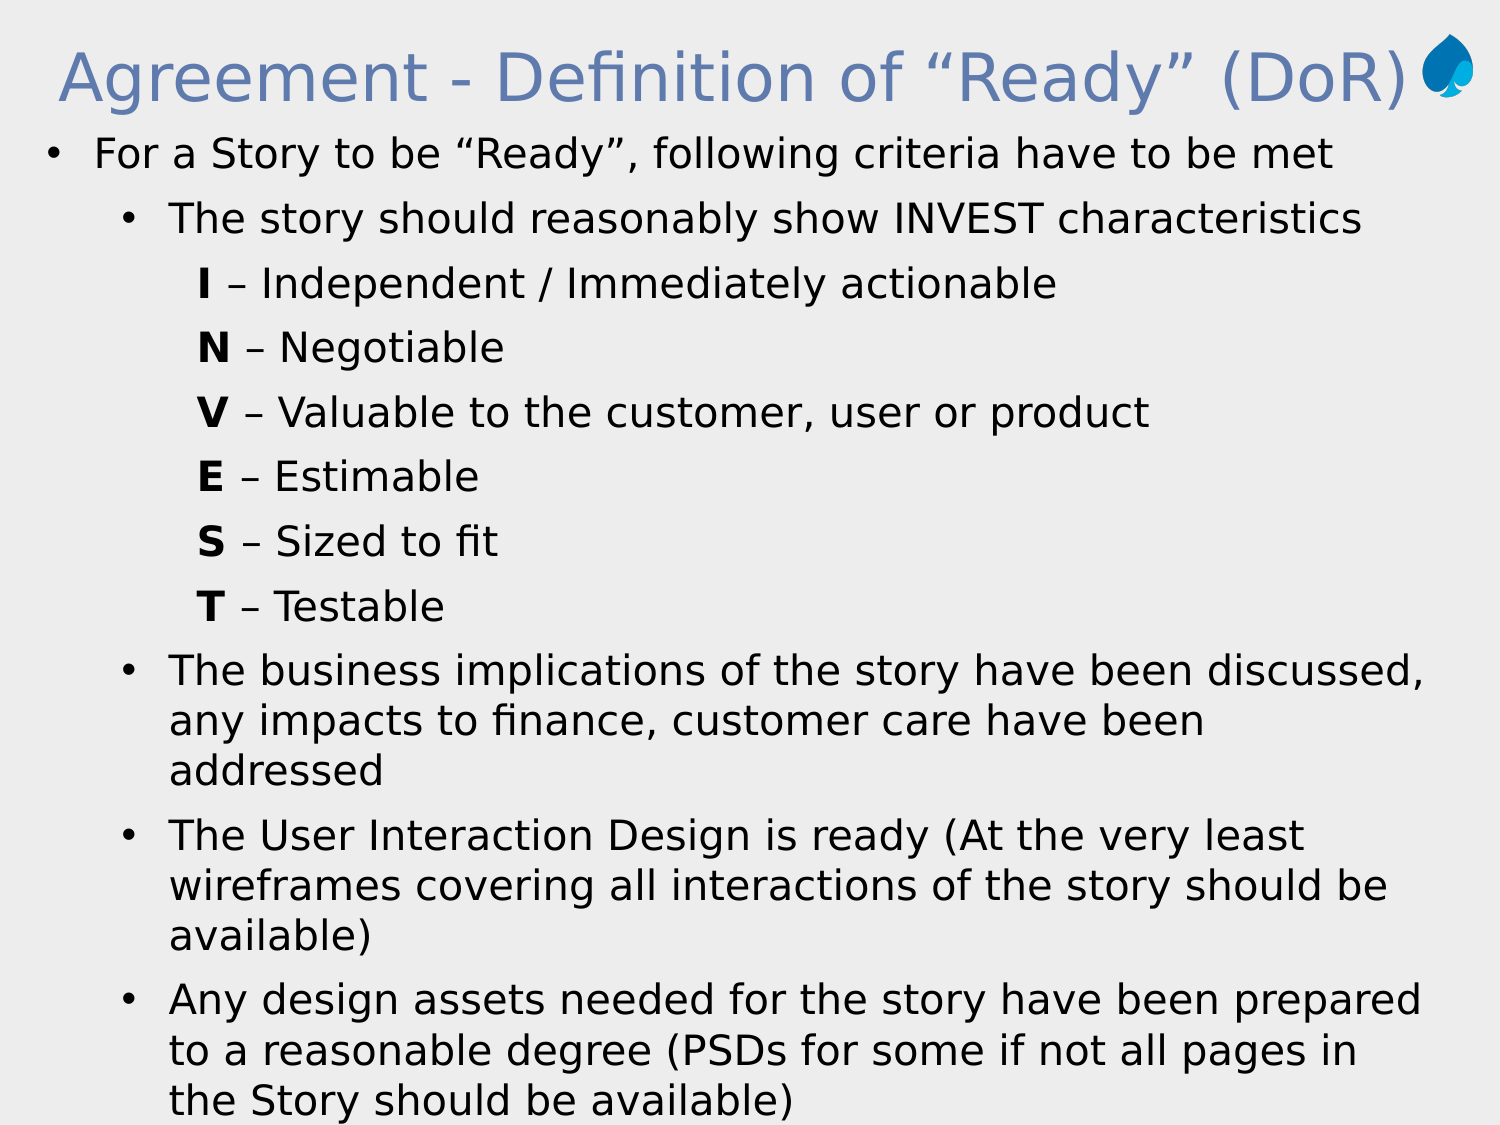

Agreement - Definition of “Ready” (DoR)
For a Story to be “Ready”, following criteria have to be met
The story should reasonably show INVEST characteristics
I – Independent / Immediately actionable
N – Negotiable
V – Valuable to the customer, user or product
E – Estimable
S – Sized to fit
T – Testable
The business implications of the story have been discussed, any impacts to finance, customer care have been addressed
The User Interaction Design is ready (At the very least wireframes covering all interactions of the story should be available)
Any design assets needed for the story have been prepared to a reasonable degree (PSDs for some if not all pages in the Story should be available)